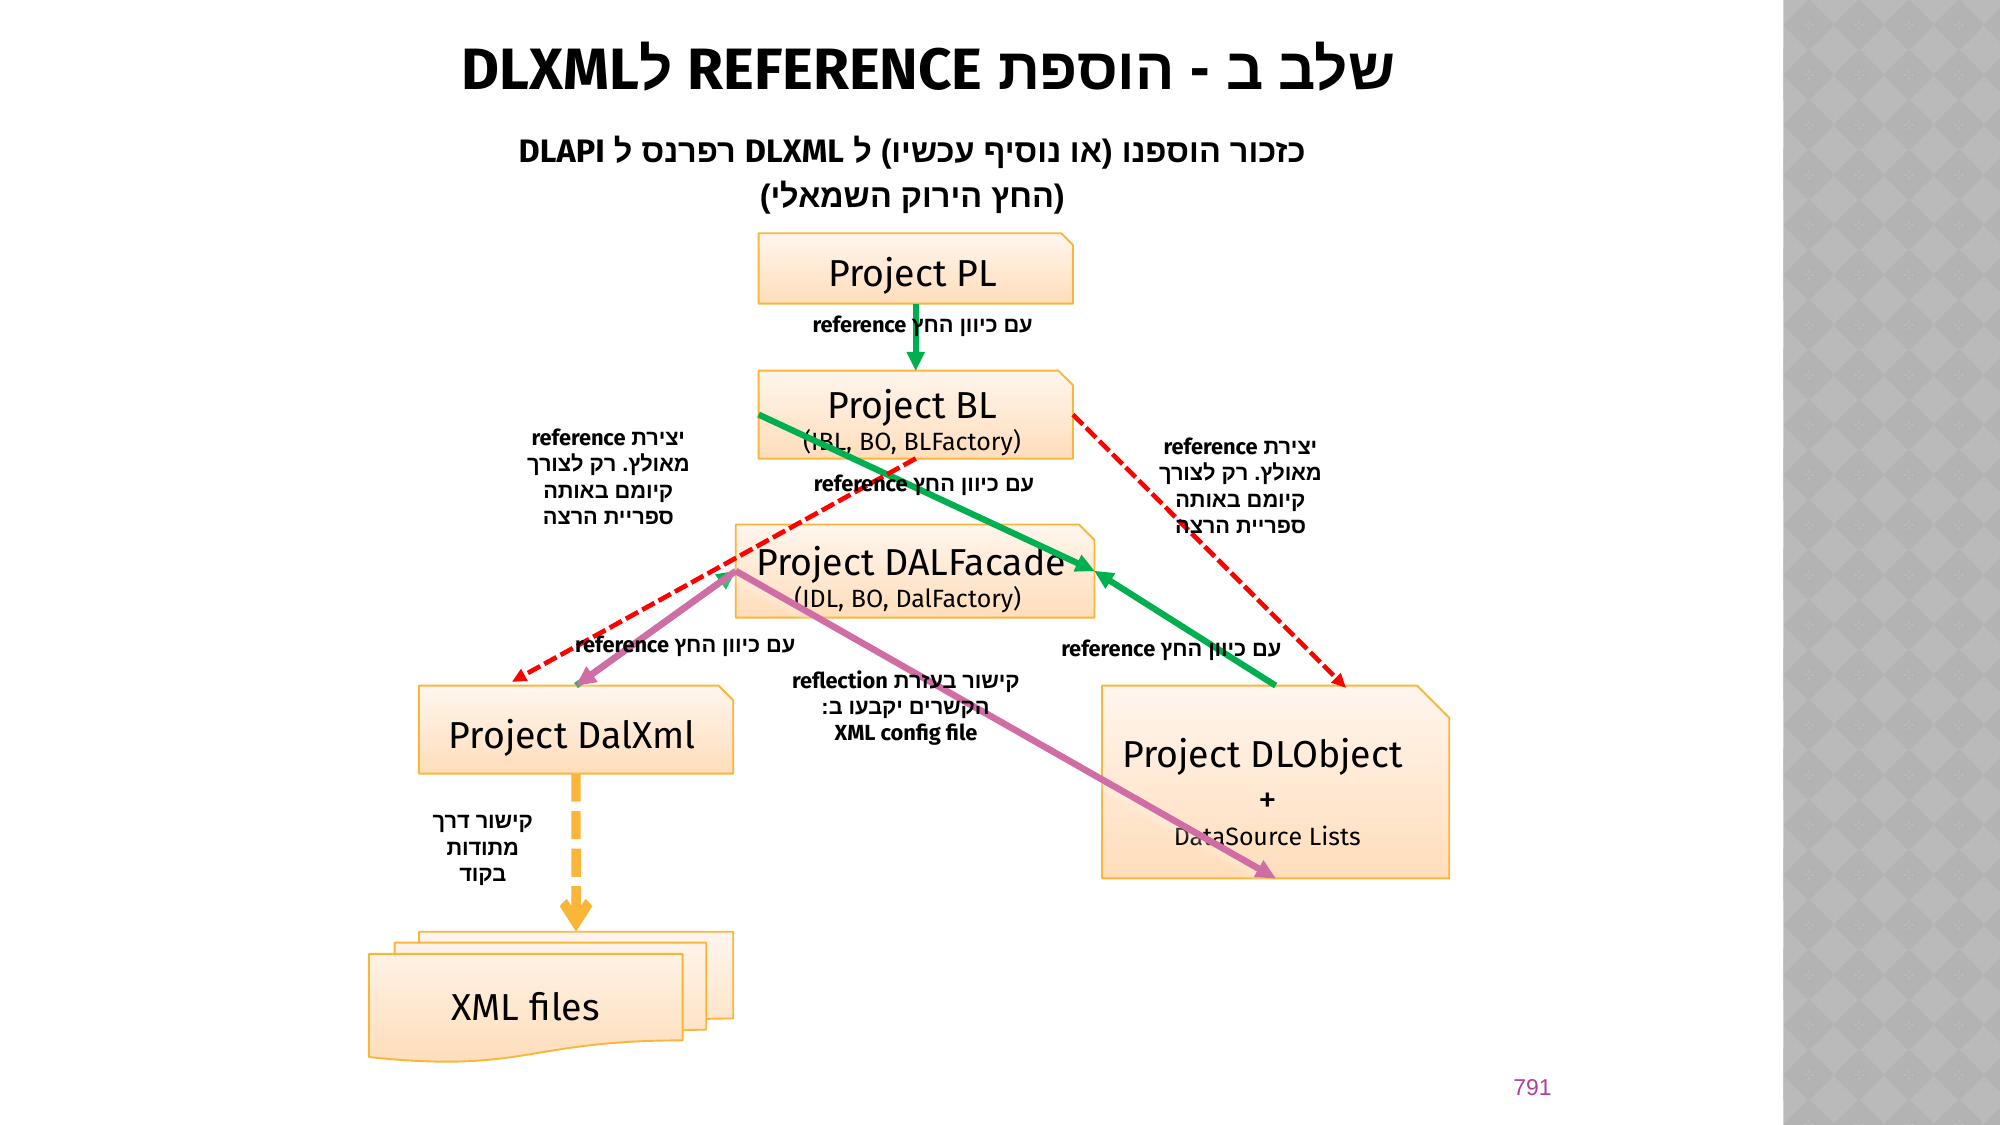

# שלב ב - הוספת reference לDLXML
כזכור הוספנו (או נוסיף עכשיו) ל DLXML רפרנס ל DLAPI
(החץ הירוק השמאלי)
Project PL
Project BL
(IBL, BO, BLFactory)
Project DALFacade
(IDL, BO, DalFactory)
Project DalXml
Project DLObject
+
DataSource Lists
XML files
reference עם כיוון החץ
יצירת reference מאולץ. רק לצורך קיומם באותה ספריית הרצה
יצירת reference מאולץ. רק לצורך קיומם באותה ספריית הרצה
reference עם כיוון החץ
reference עם כיוון החץ
reference עם כיוון החץ
קישור בעזרת reflection הקשרים יקבעו ב:
XML config file
קישור דרך מתודות בקוד
791